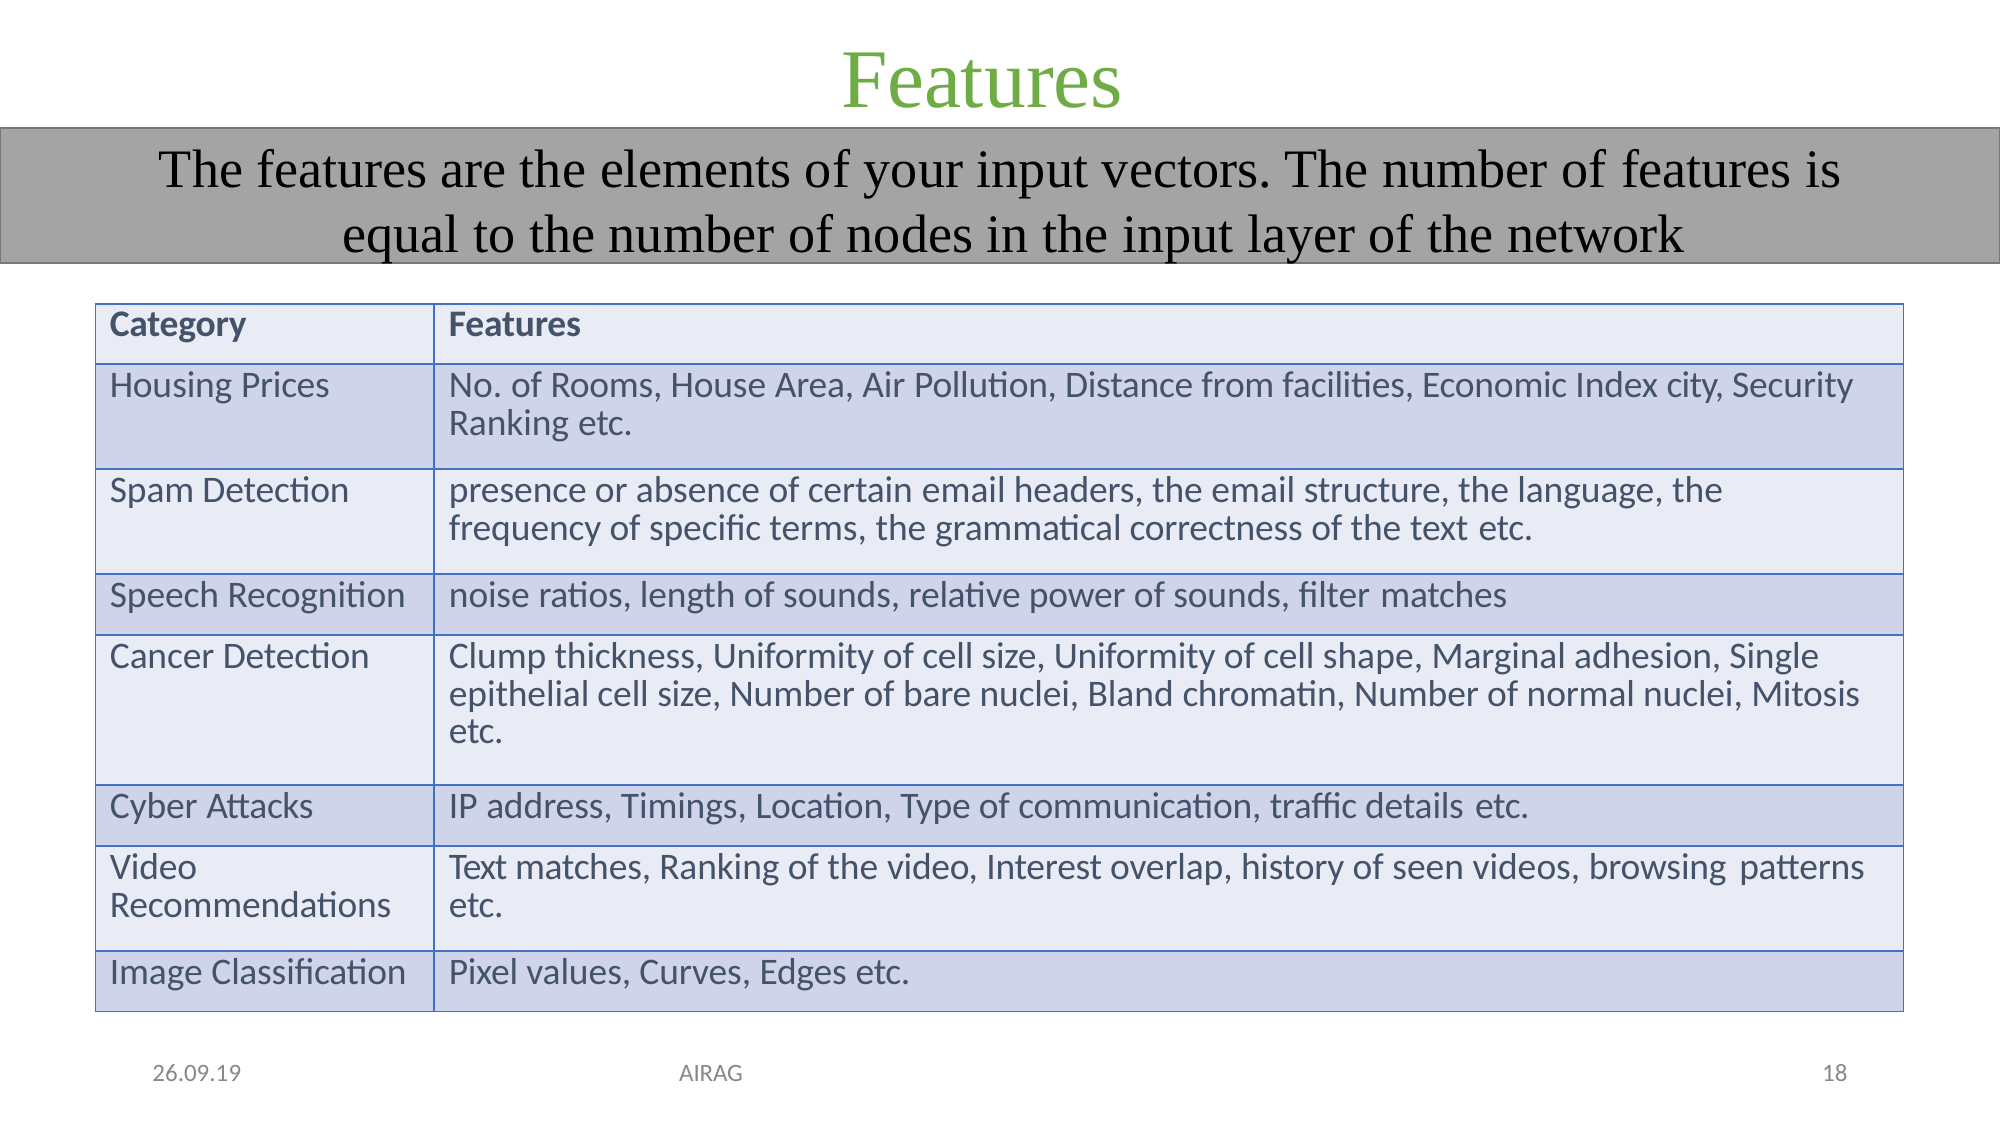

# Features
The features are the elements of your input vectors. The number of features is  equal to the number of nodes in the input layer of the network
| Category | Features |
| --- | --- |
| Housing Prices | No. of Rooms, House Area, Air Pollution, Distance from facilities, Economic Index city, Security Ranking etc. |
| Spam Detection | presence or absence of certain email headers, the email structure, the language, the frequency of specific terms, the grammatical correctness of the text etc. |
| Speech Recognition | noise ratios, length of sounds, relative power of sounds, filter matches |
| Cancer Detection | Clump thickness, Uniformity of cell size, Uniformity of cell shape, Marginal adhesion, Single epithelial cell size, Number of bare nuclei, Bland chromatin, Number of normal nuclei, Mitosis etc. |
| Cyber Attacks | IP address, Timings, Location, Type of communication, traffic details etc. |
| Video Recommendations | Text matches, Ranking of the video, Interest overlap, history of seen videos, browsing patterns etc. |
| Image Classification | Pixel values, Curves, Edges etc. |
26.09.19
AIRAG
18